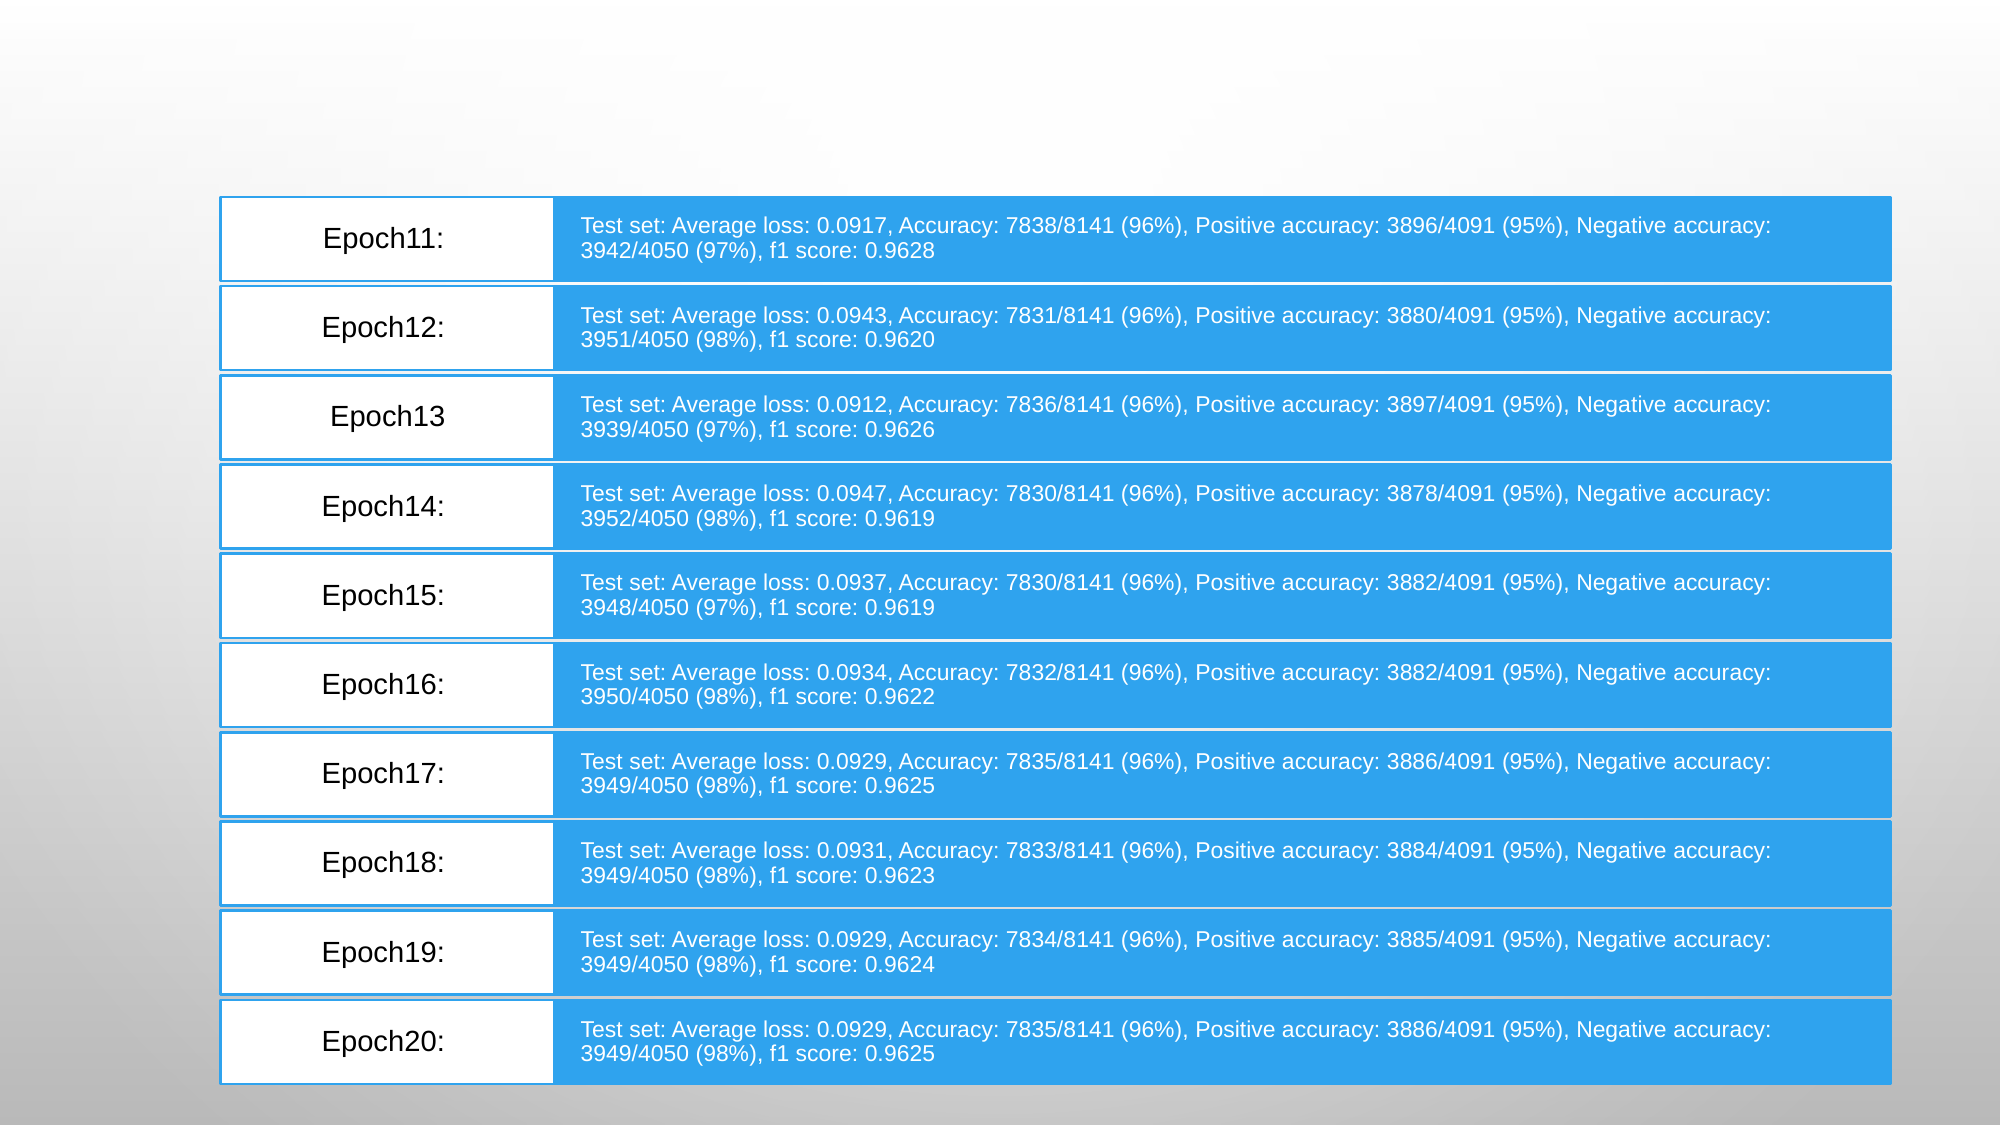

#
Test set: Average loss: 0.0917, Accuracy: 7838/8141 (96%), Positive accuracy: 3896/4091 (95%), Negative accuracy: 3942/4050 (97%), f1 score: 0.9628
Epoch11:
Test set: Average loss: 0.0943, Accuracy: 7831/8141 (96%), Positive accuracy: 3880/4091 (95%), Negative accuracy: 3951/4050 (98%), f1 score: 0.9620
Epoch12:
Test set: Average loss: 0.0912, Accuracy: 7836/8141 (96%), Positive accuracy: 3897/4091 (95%), Negative accuracy: 3939/4050 (97%), f1 score: 0.9626
Epoch13
Test set: Average loss: 0.0947, Accuracy: 7830/8141 (96%), Positive accuracy: 3878/4091 (95%), Negative accuracy: 3952/4050 (98%), f1 score: 0.9619
Epoch14:
Test set: Average loss: 0.0937, Accuracy: 7830/8141 (96%), Positive accuracy: 3882/4091 (95%), Negative accuracy: 3948/4050 (97%), f1 score: 0.9619
Epoch15:
Test set: Average loss: 0.0934, Accuracy: 7832/8141 (96%), Positive accuracy: 3882/4091 (95%), Negative accuracy: 3950/4050 (98%), f1 score: 0.9622
Epoch16:
Test set: Average loss: 0.0929, Accuracy: 7835/8141 (96%), Positive accuracy: 3886/4091 (95%), Negative accuracy: 3949/4050 (98%), f1 score: 0.9625
Epoch17:
Test set: Average loss: 0.0931, Accuracy: 7833/8141 (96%), Positive accuracy: 3884/4091 (95%), Negative accuracy: 3949/4050 (98%), f1 score: 0.9623
Epoch18:
Test set: Average loss: 0.0929, Accuracy: 7834/8141 (96%), Positive accuracy: 3885/4091 (95%), Negative accuracy: 3949/4050 (98%), f1 score: 0.9624
Epoch19:
Test set: Average loss: 0.0929, Accuracy: 7835/8141 (96%), Positive accuracy: 3886/4091 (95%), Negative accuracy: 3949/4050 (98%), f1 score: 0.9625
Epoch20: